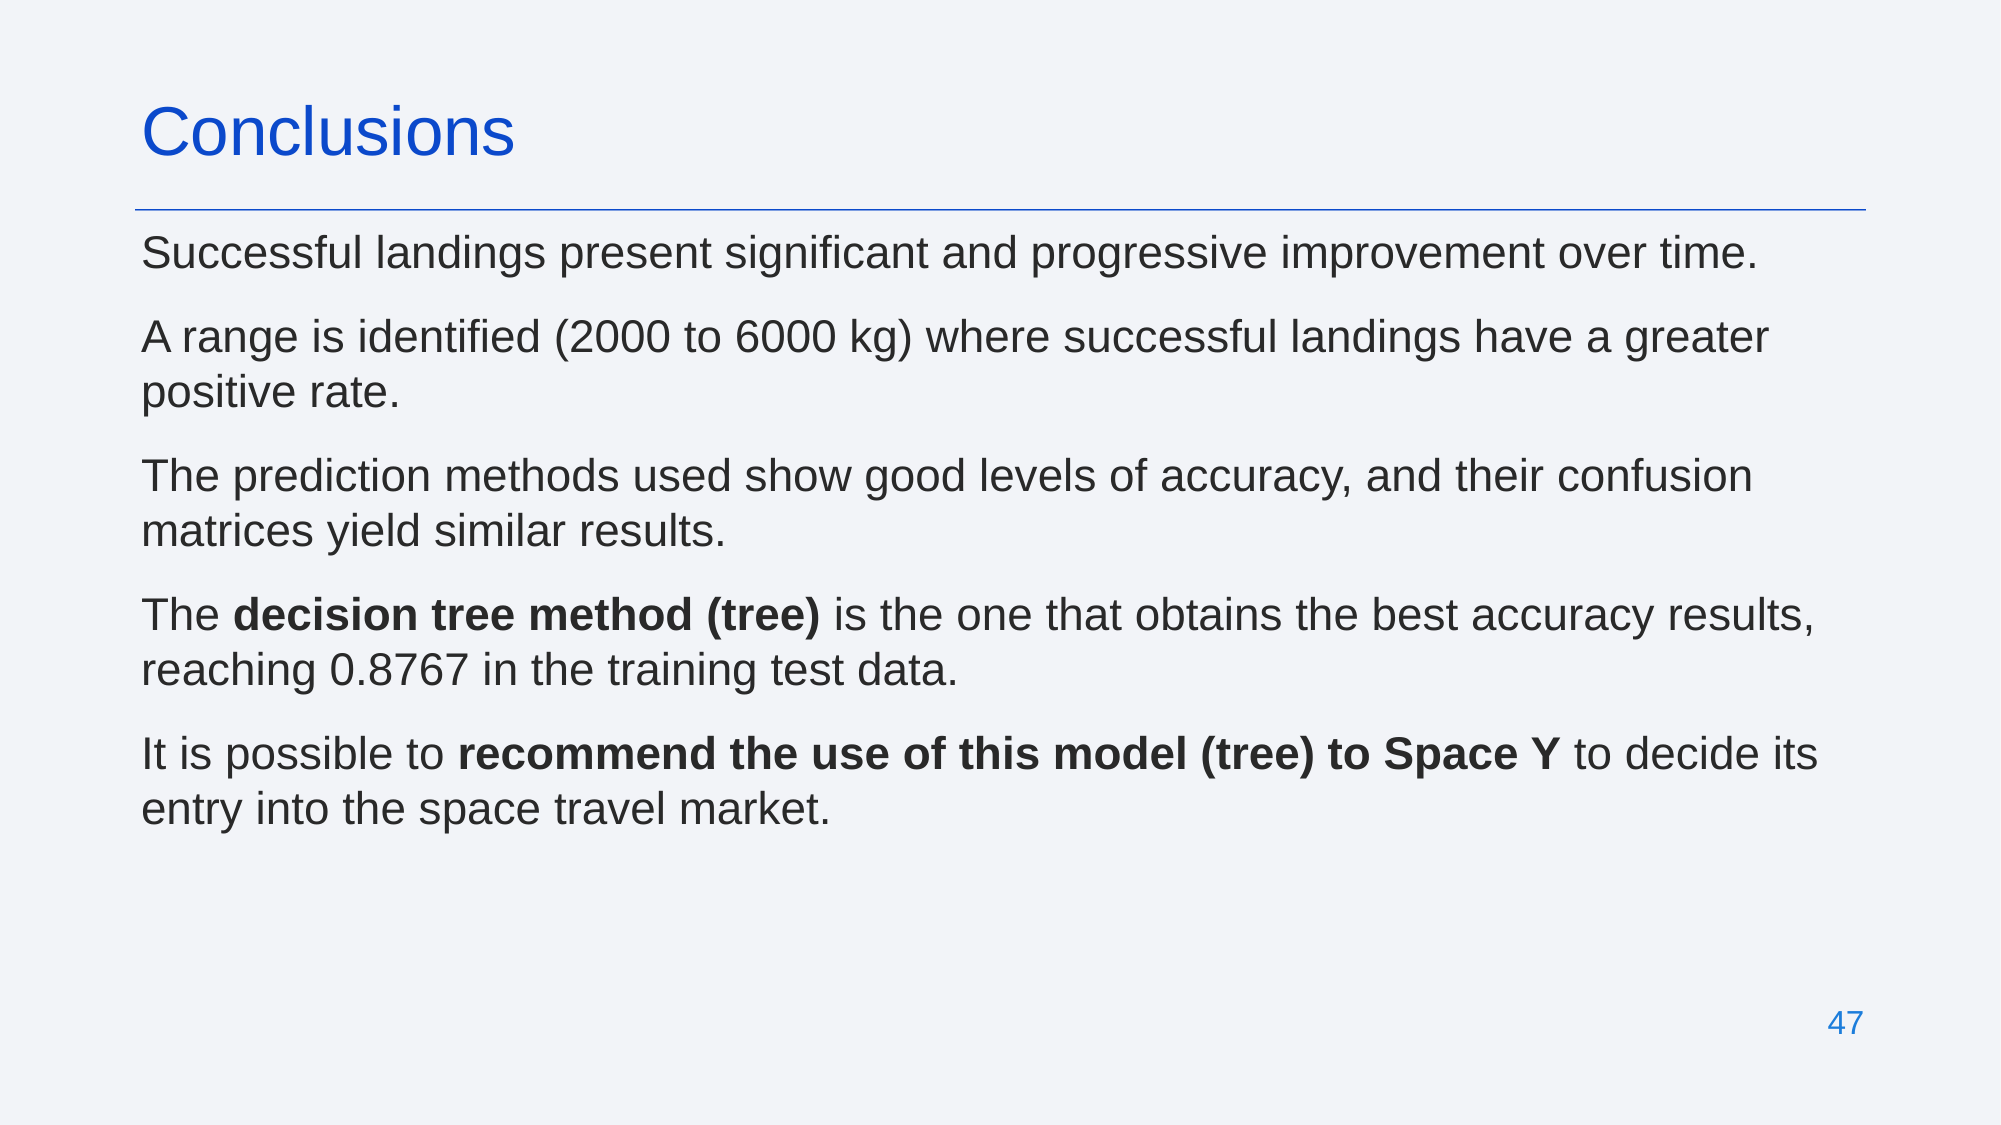

Conclusions
Successful landings present significant and progressive improvement over time.
A range is identified (2000 to 6000 kg) where successful landings have a greater positive rate.
The prediction methods used show good levels of accuracy, and their confusion matrices yield similar results.
The decision tree method (tree) is the one that obtains the best accuracy results, reaching 0.8767 in the training test data.
It is possible to recommend the use of this model (tree) to Space Y to decide its entry into the space travel market.
47